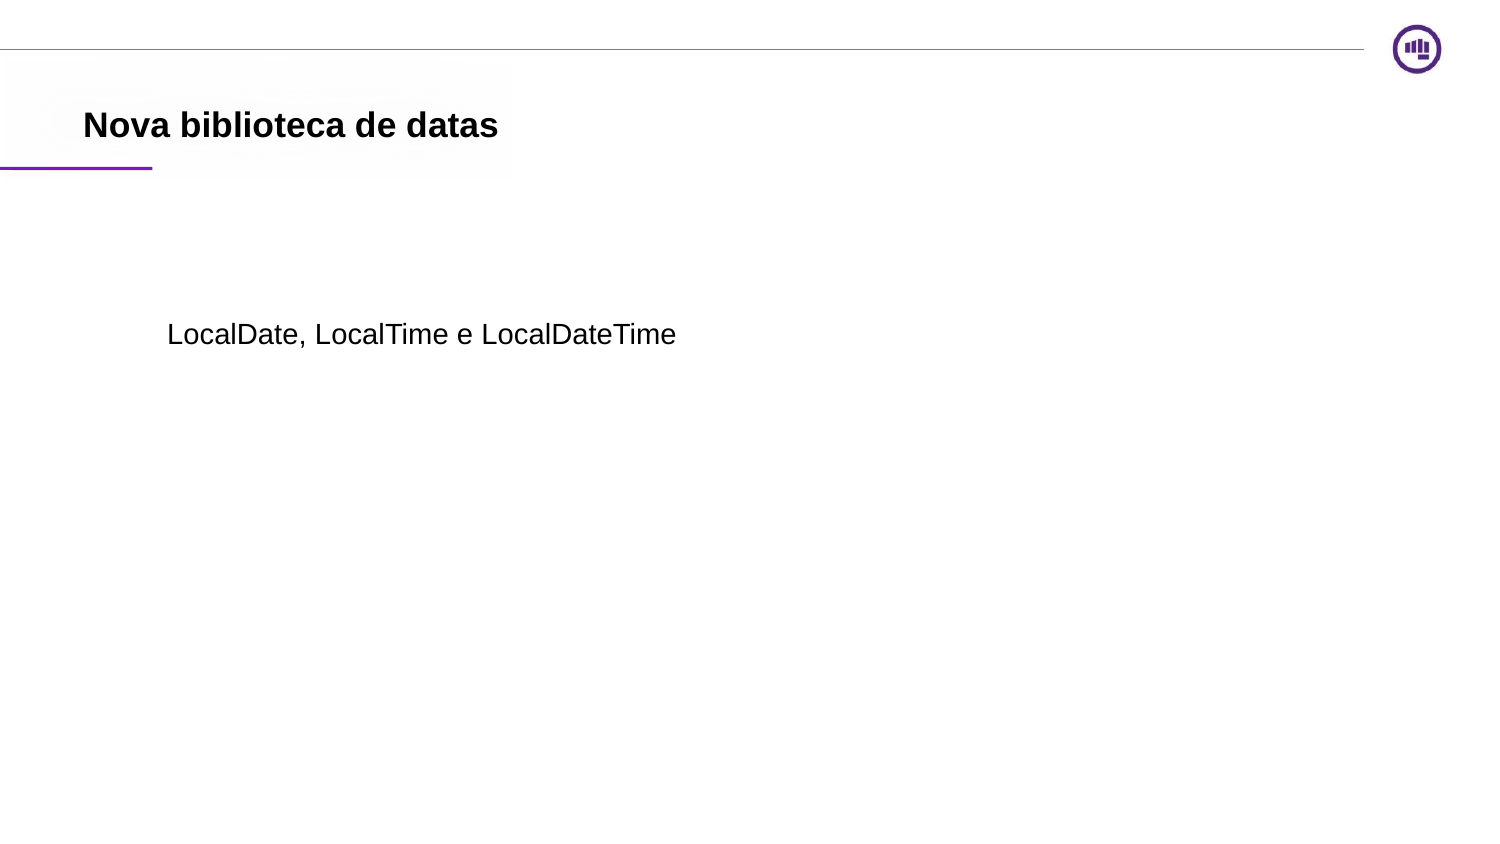

Nova biblioteca de datas

LocalDate, LocalTime e LocalDateTime